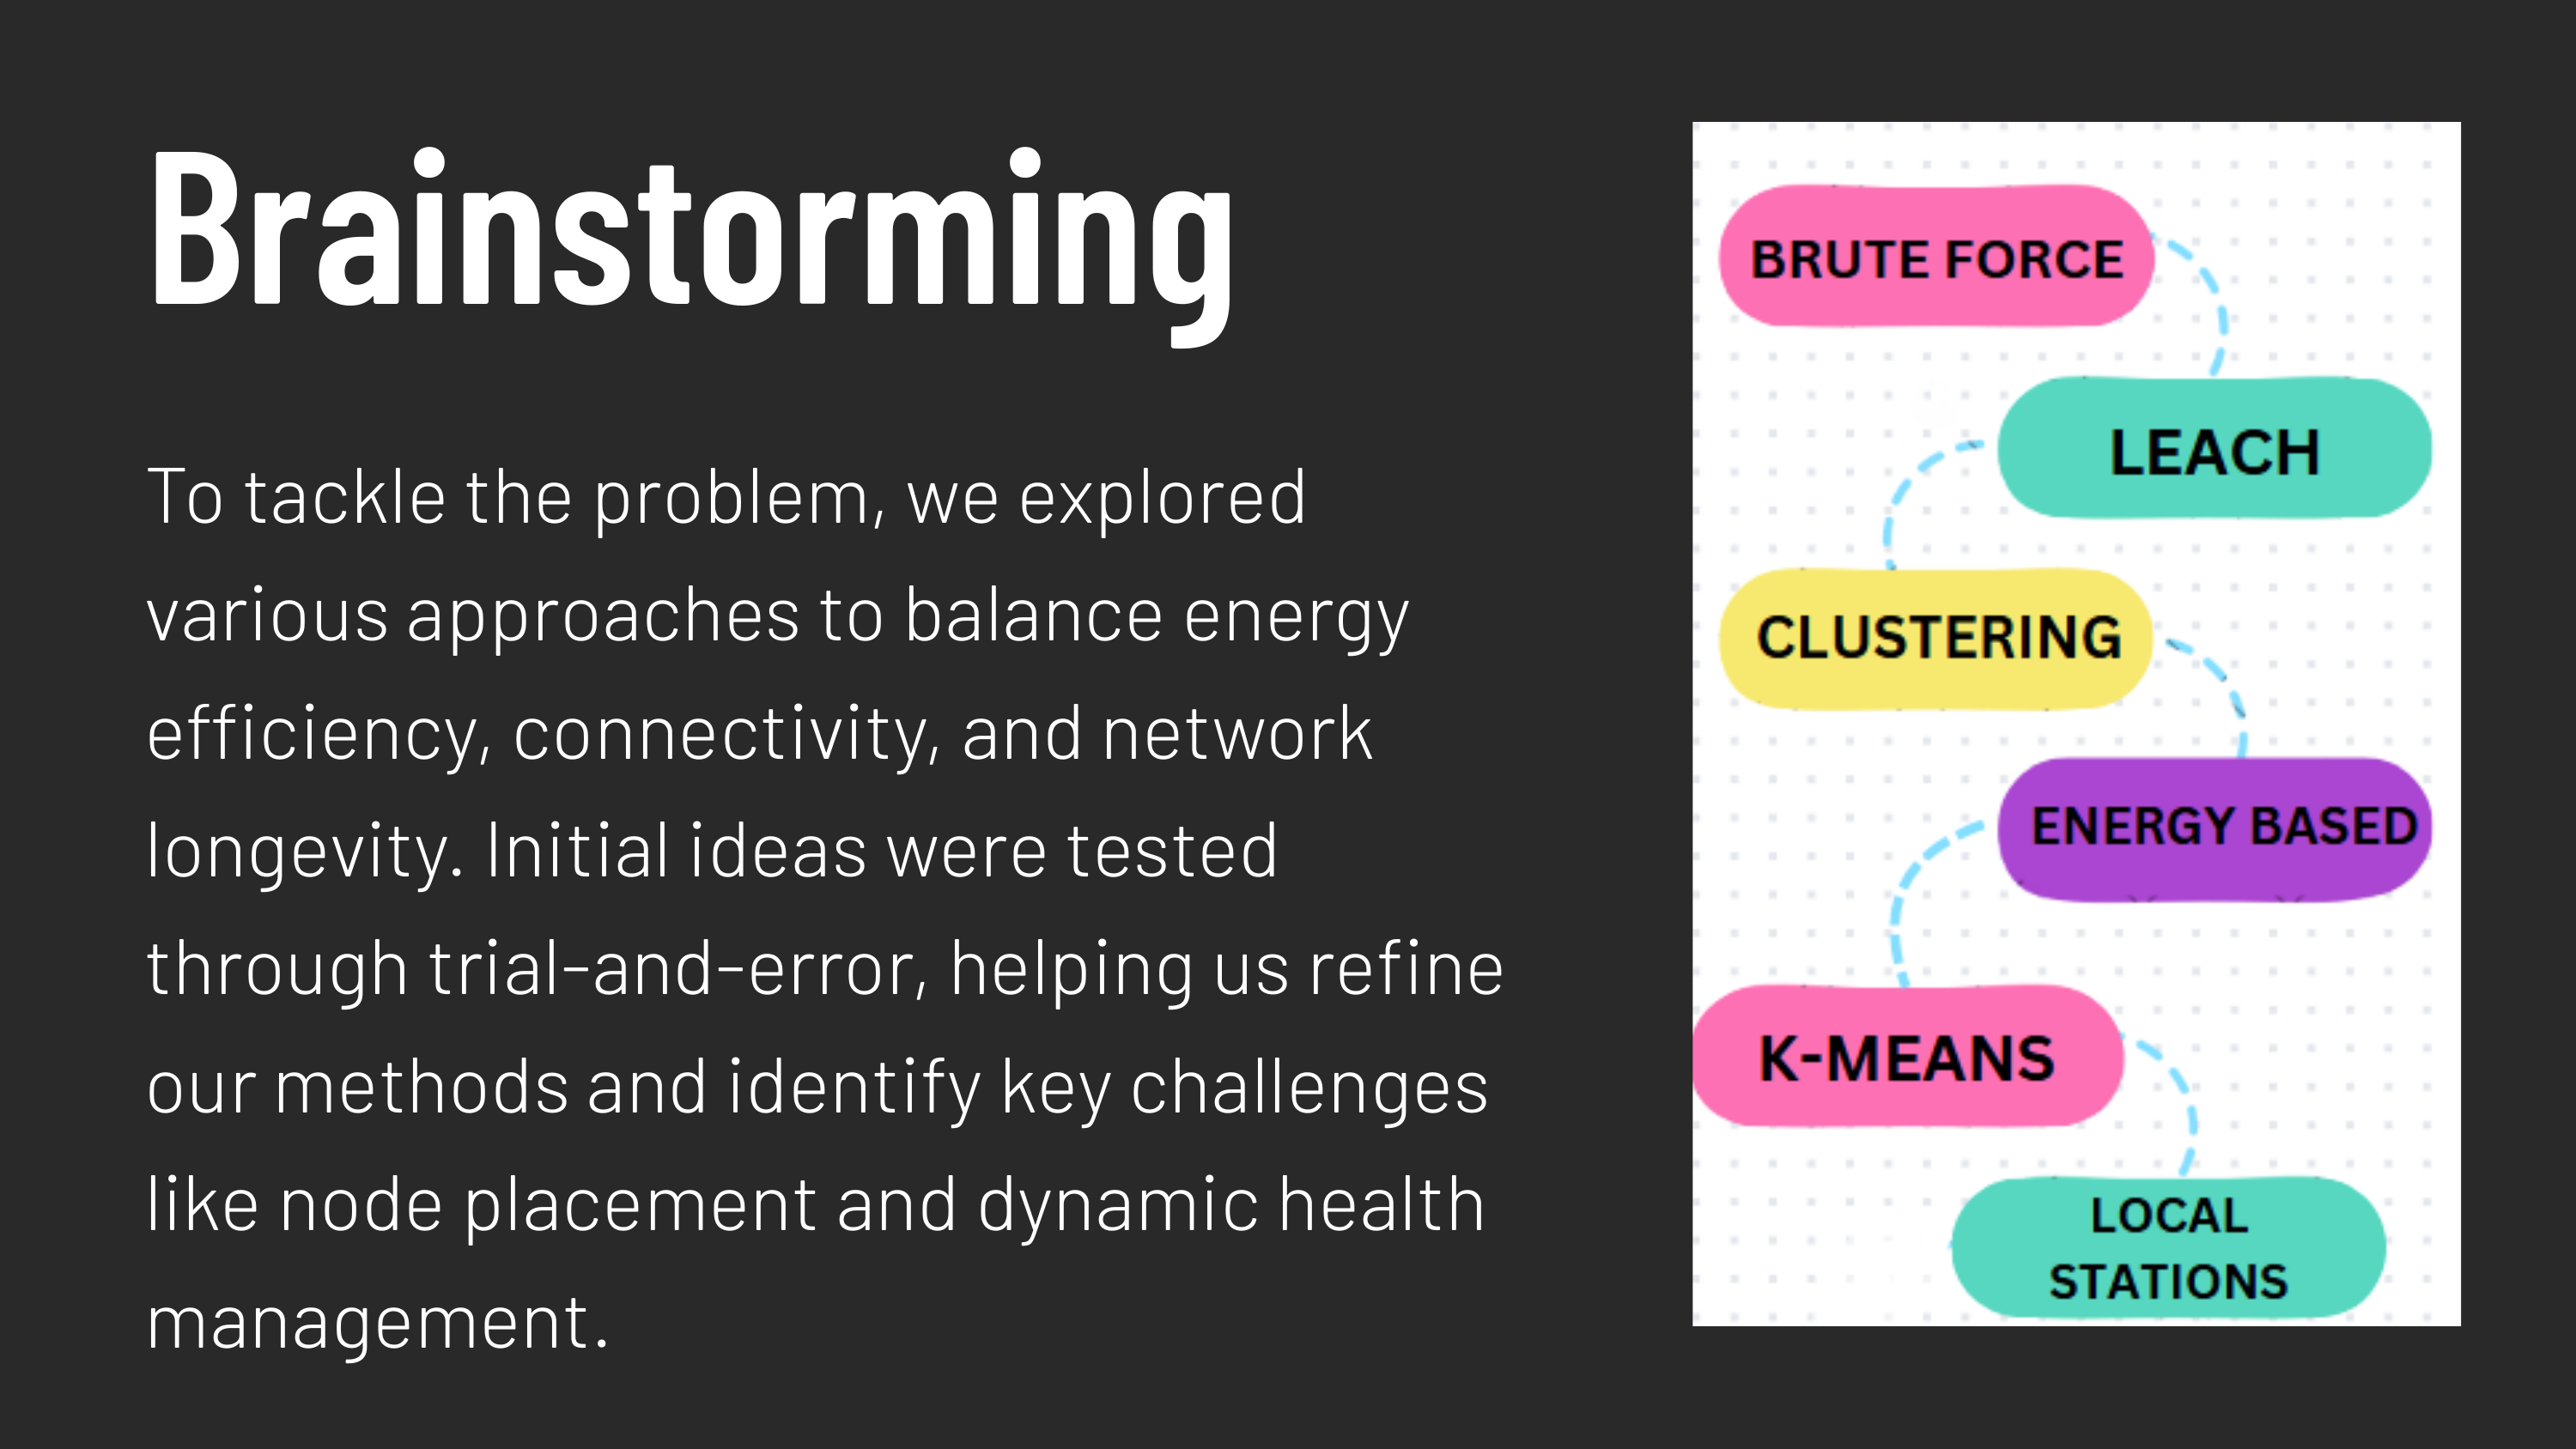

Brainstorming

To tackle the problem, we explored various approaches to balance energy efficiency, connectivity, and network longevity. Initial ideas were tested through trial-and-error, helping us refine our methods and identify key challenges like node placement and dynamic health management.